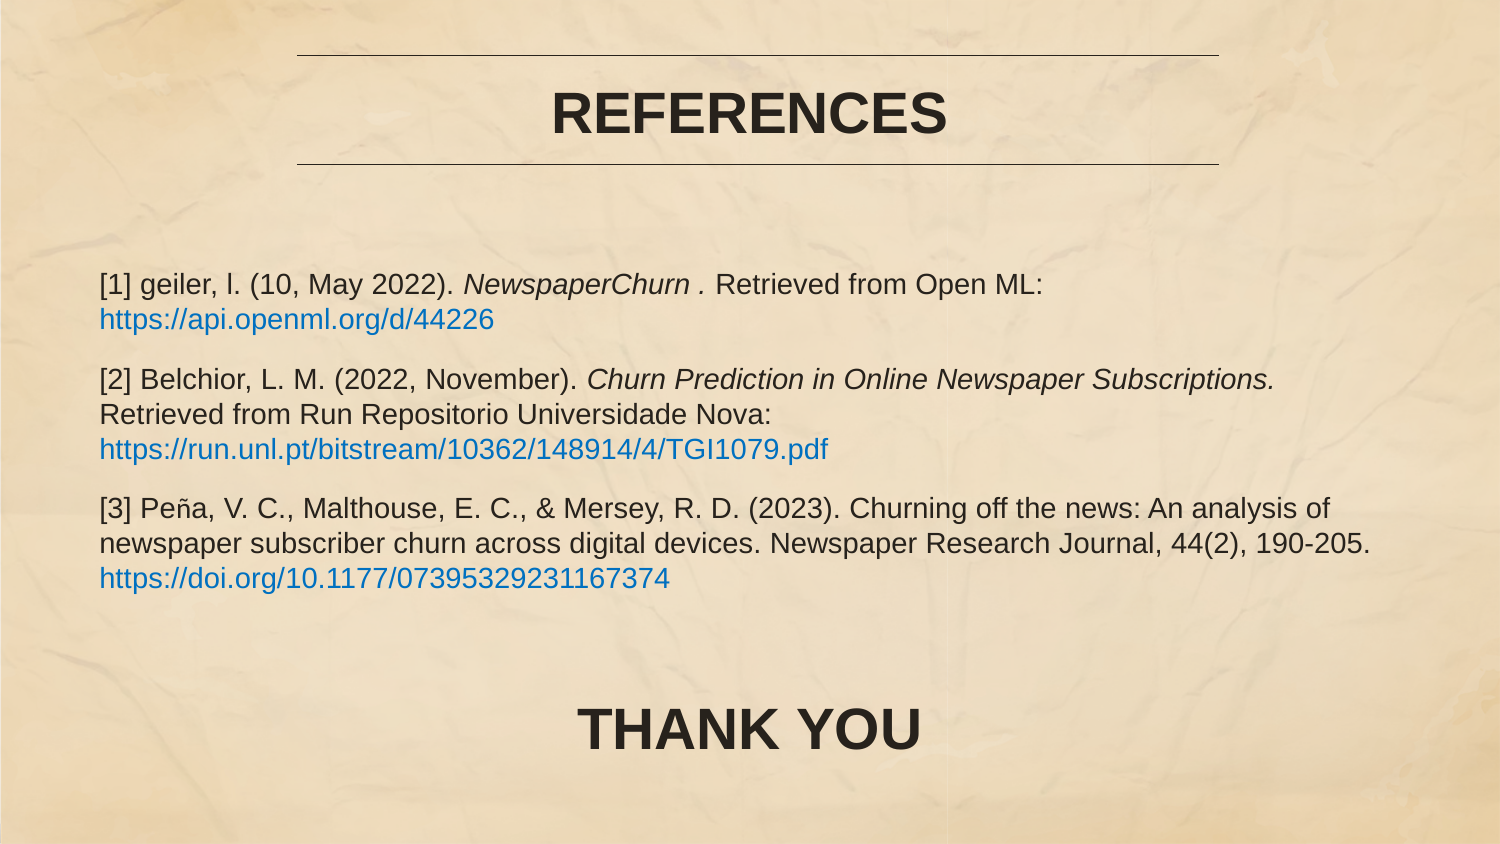

# REFERENCES
[1] geiler, l. (10, May 2022). NewspaperChurn . Retrieved from Open ML: https://api.openml.org/d/44226

[2] Belchior, L. M. (2022, November). Churn Prediction in Online Newspaper Subscriptions. Retrieved from Run Repositorio Universidade Nova: https://run.unl.pt/bitstream/10362/148914/4/TGI1079.pdf

[3] Peña, V. C., Malthouse, E. C., & Mersey, R. D. (2023). Churning off the news: An analysis of newspaper subscriber churn across digital devices. Newspaper Research Journal, 44(2), 190-205. https://doi.org/10.1177/07395329231167374

THANK YOU